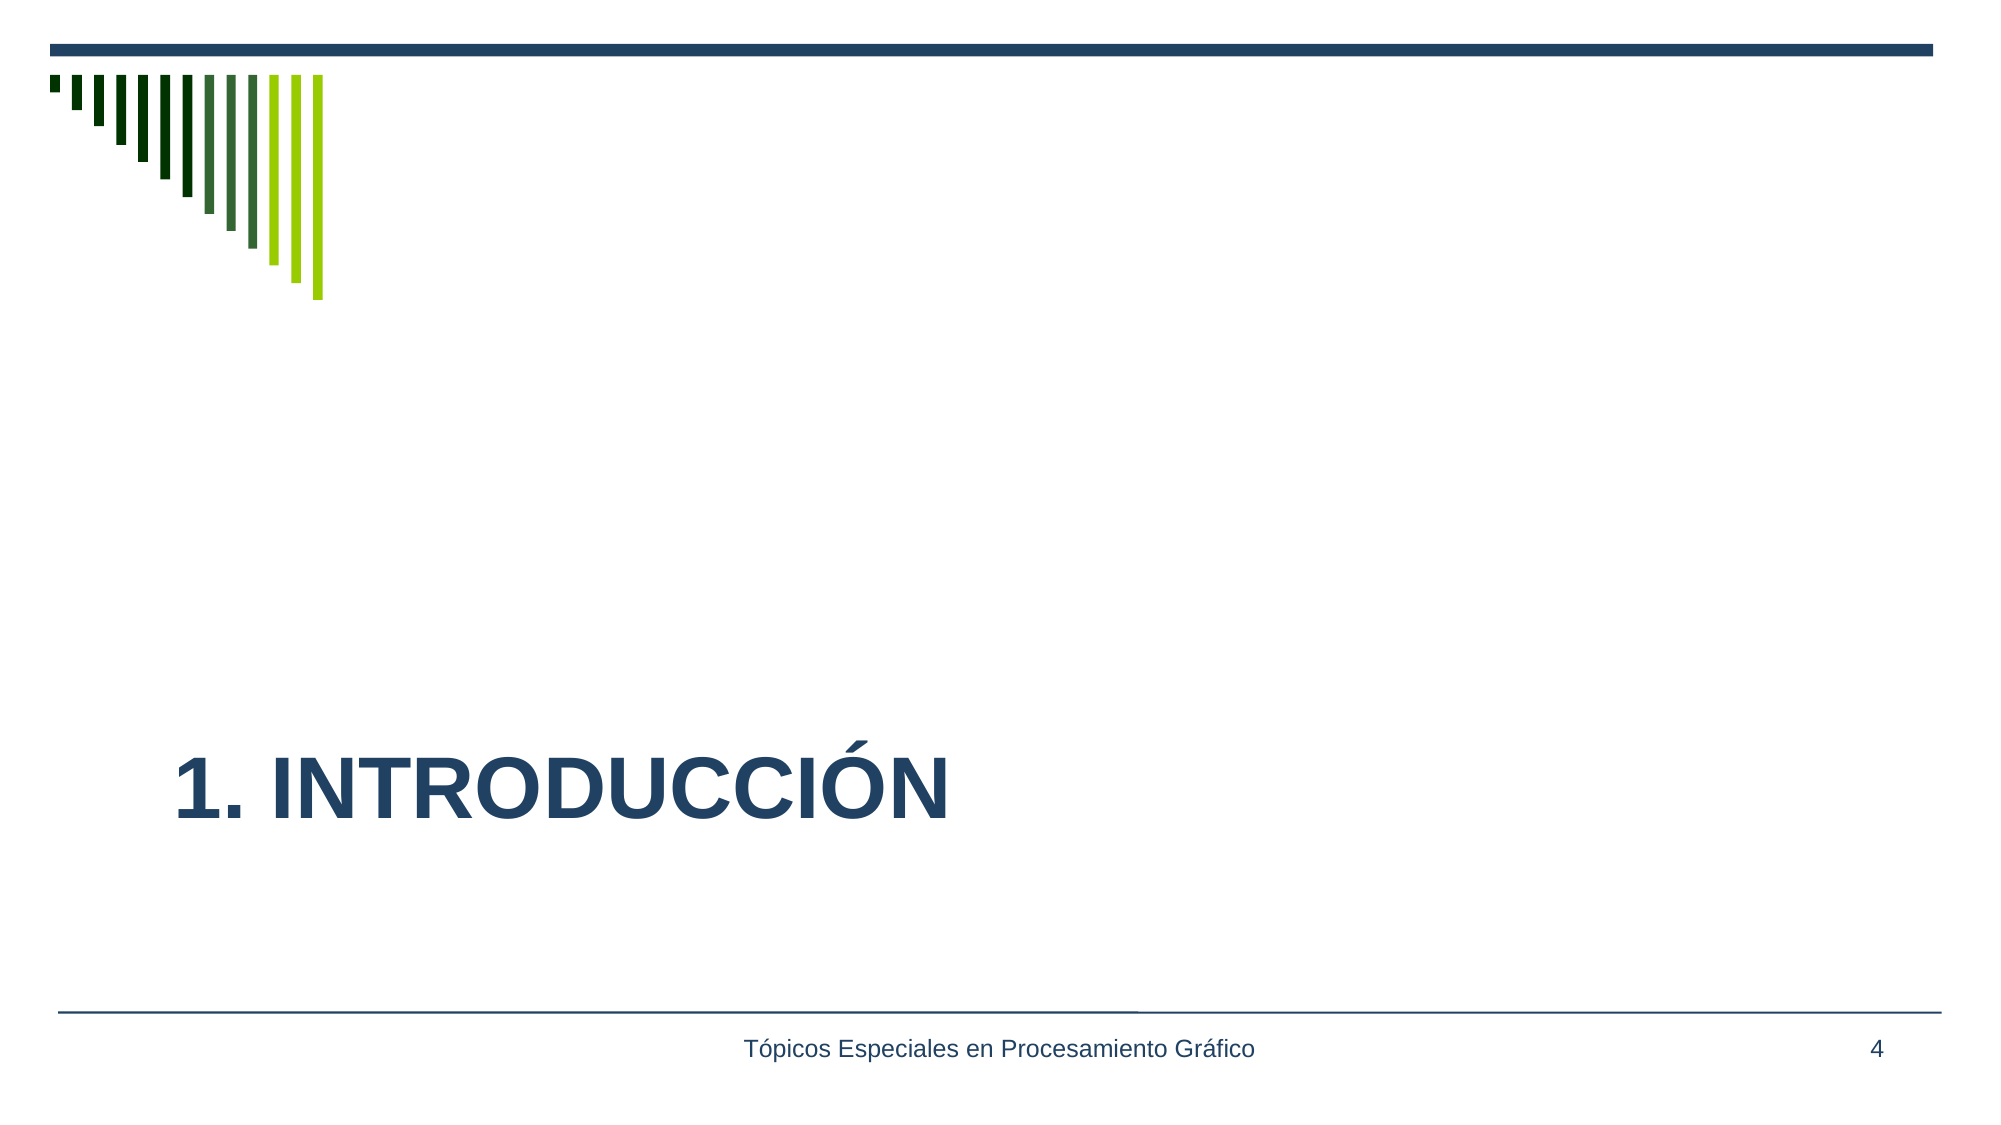

# 1. Introducción
Tópicos Especiales en Procesamiento Gráfico
4